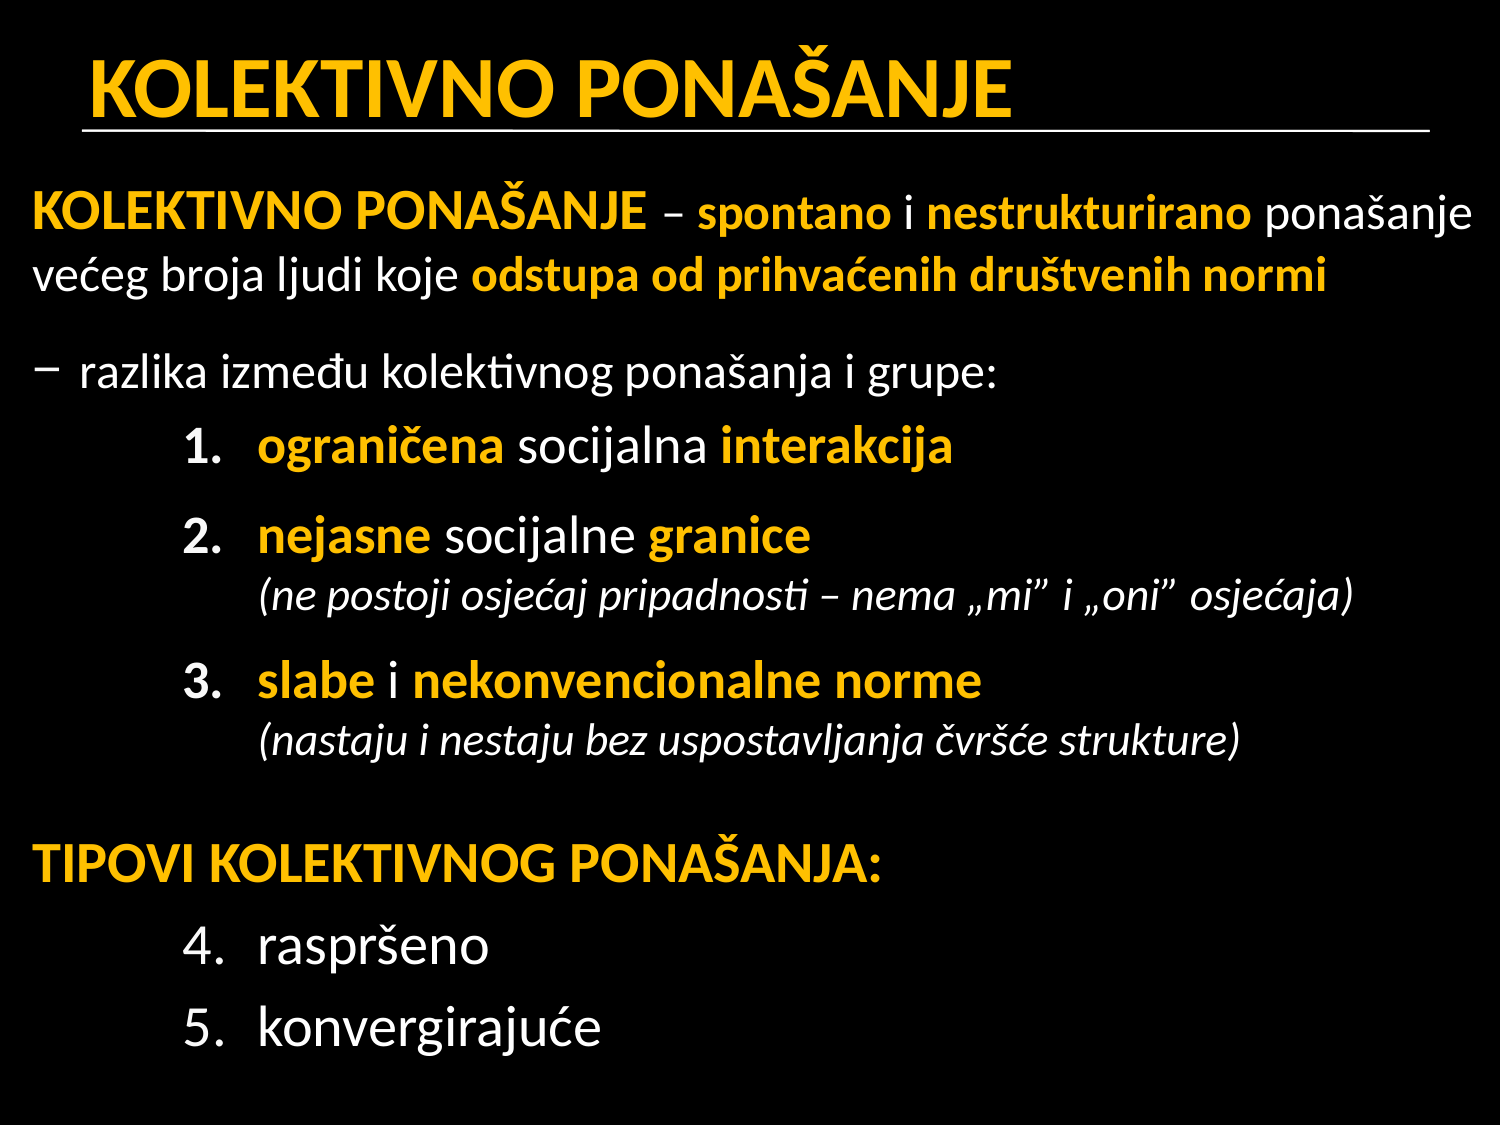

# KOLEKTIVNO PONAŠANJE
KOLEKTIVNO PONAŠANJE – spontano i nestrukturirano ponašanje većeg broja ljudi koje odstupa od prihvaćenih društvenih normi
razlika između kolektivnog ponašanja i grupe:
ograničena socijalna interakcija
nejasne socijalne granice
(ne postoji osjećaj pripadnosti – nema „mi” i „oni” osjećaja)
slabe i nekonvencionalne norme
(nastaju i nestaju bez uspostavljanja čvršće strukture)

TIPOVI KOLEKTIVNOG PONAŠANJA:
raspršeno
konvergirajuće